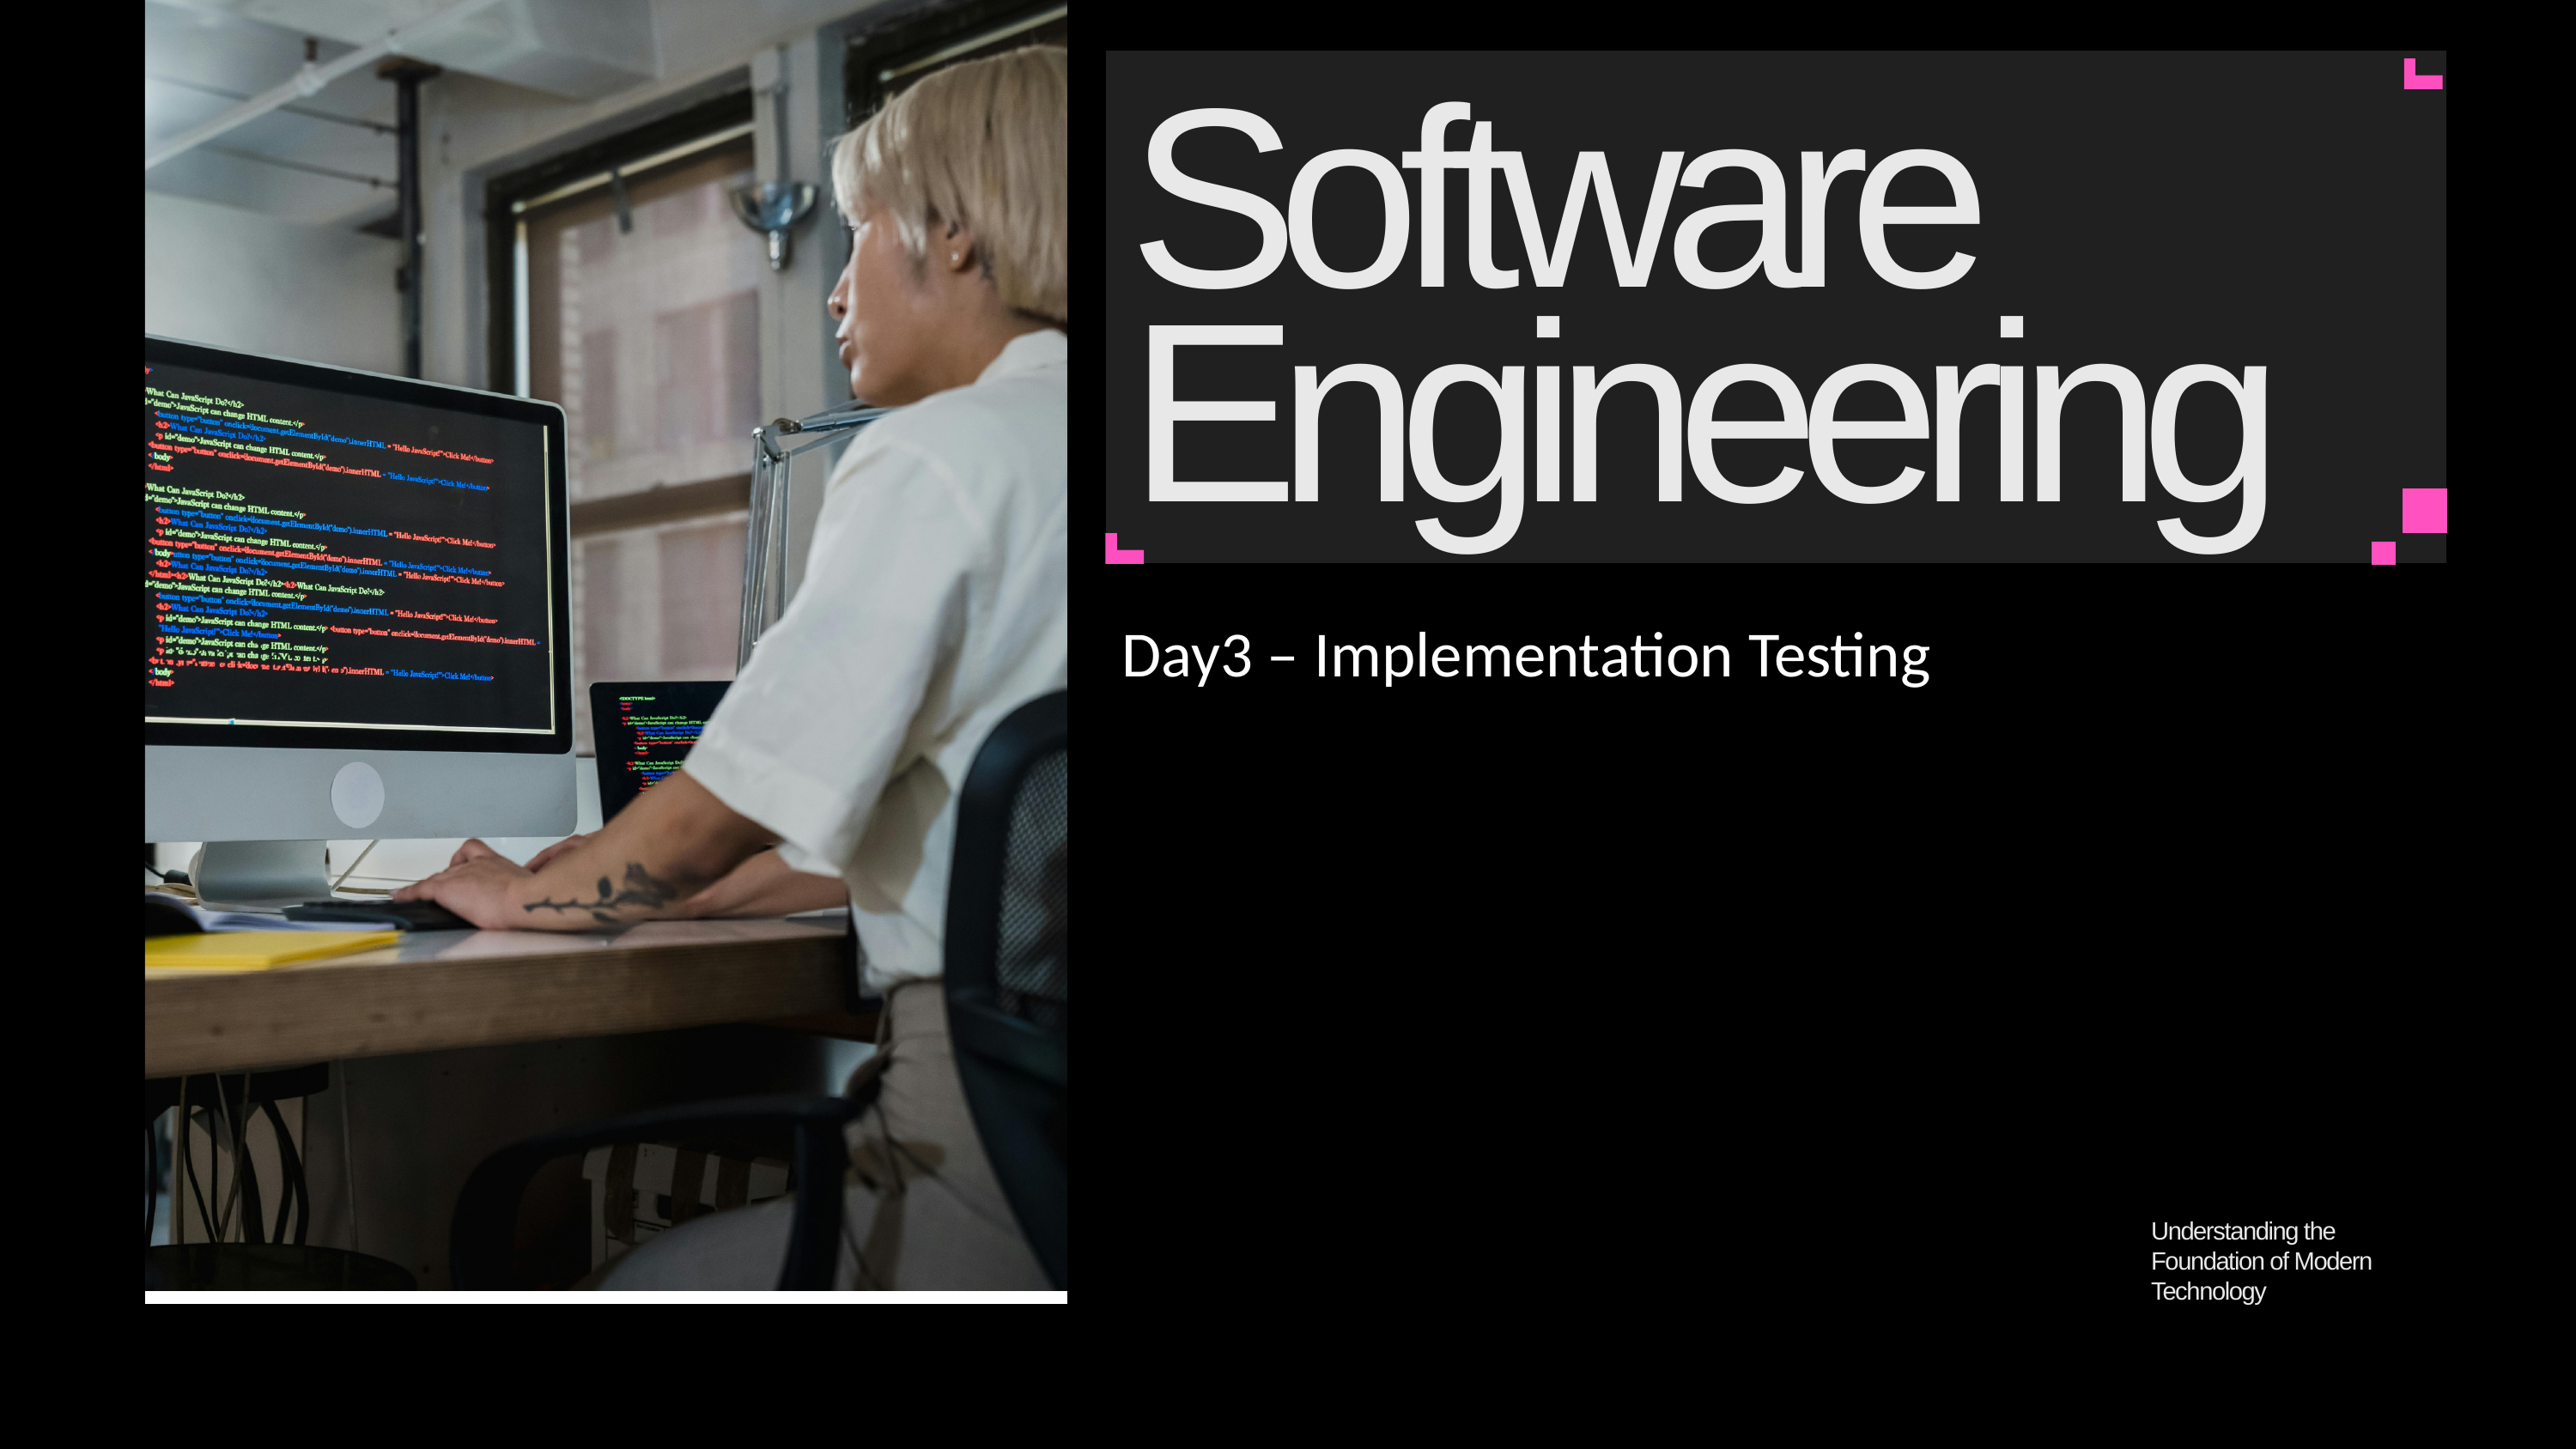

Software Engineering

Day3 – Implementation Testing
Understanding the Foundation of Modern Technology